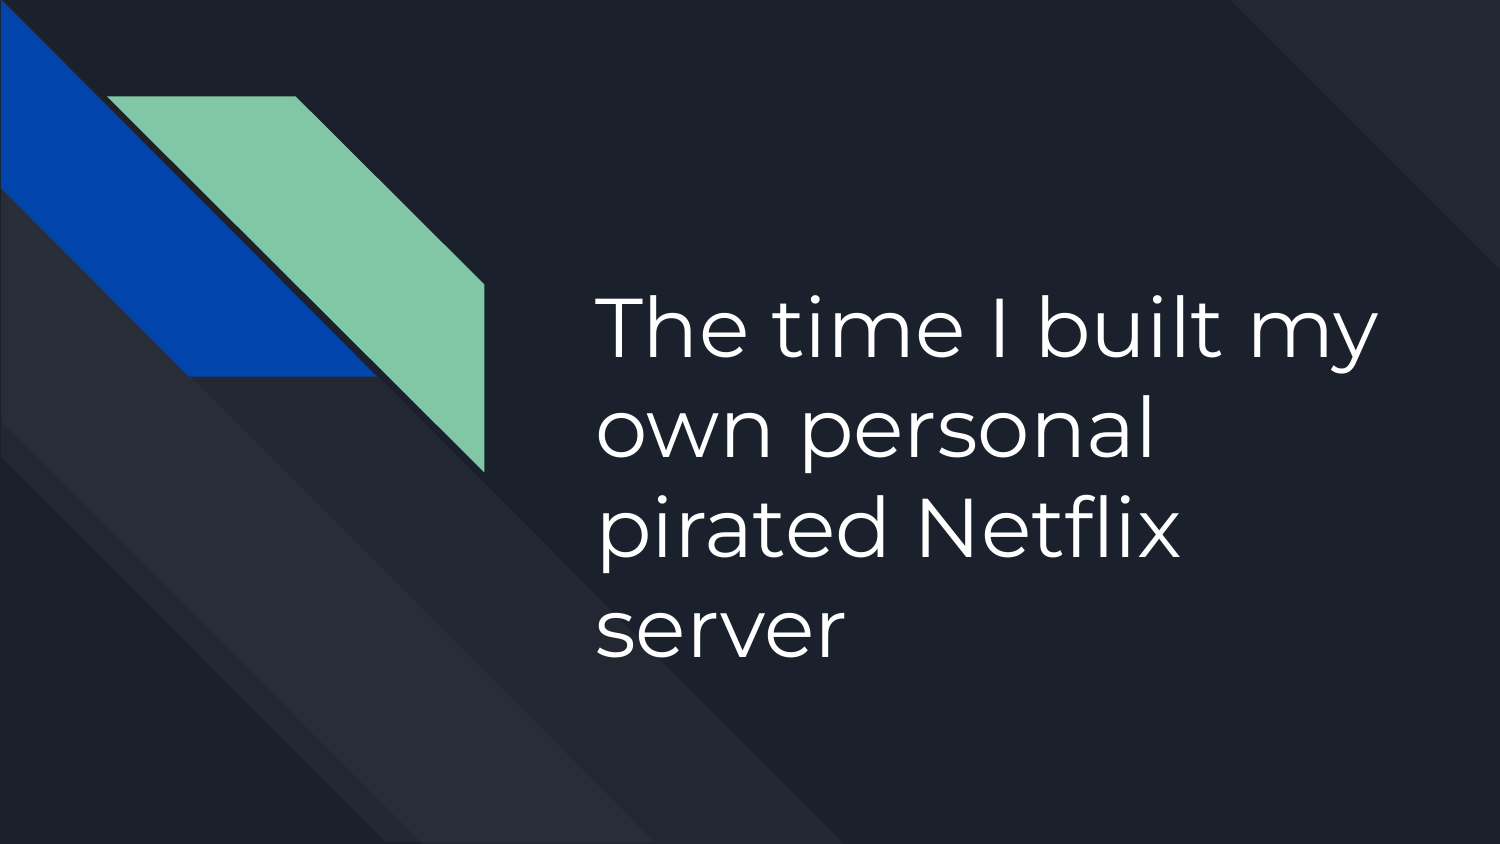

# The time I built my own personal pirated Netflix server